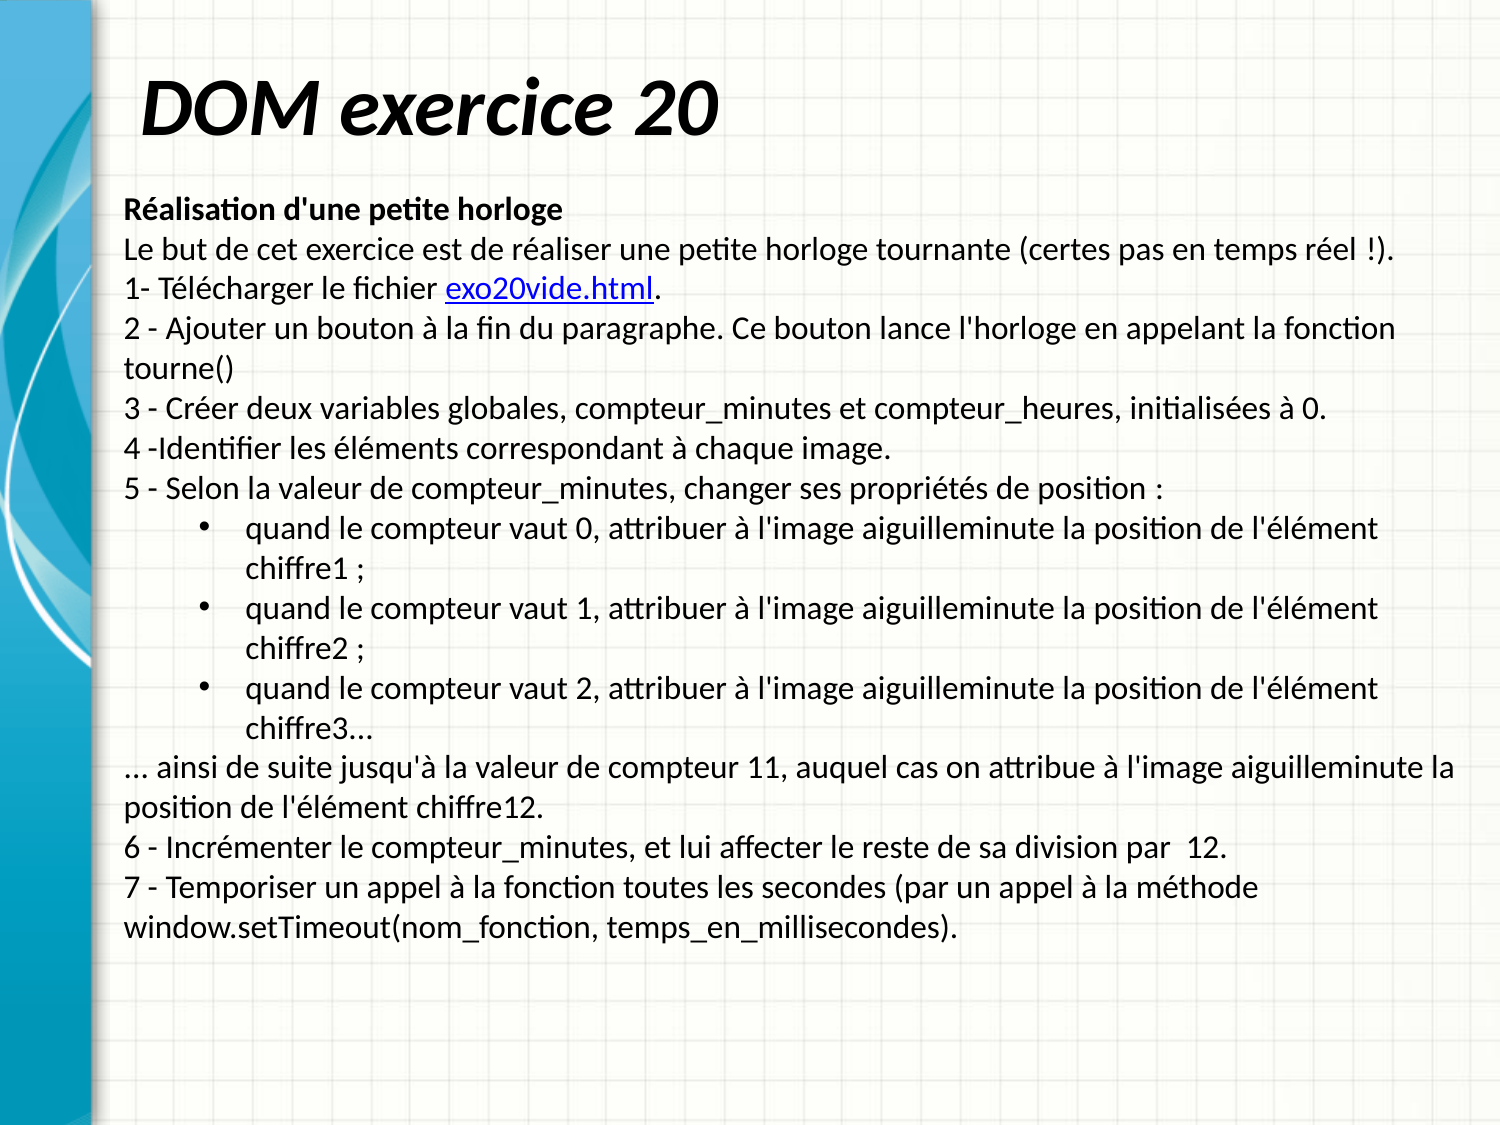

# DOM exercice 20
Réalisation d'une petite horloge
Le but de cet exercice est de réaliser une petite horloge tournante (certes pas en temps réel !).
1- Télécharger le fichier exo20vide.html.
2 - Ajouter un bouton à la fin du paragraphe. Ce bouton lance l'horloge en appelant la fonction tourne()
3 - Créer deux variables globales, compteur_minutes et compteur_heures, initialisées à 0.
4 -Identifier les éléments correspondant à chaque image.
5 - Selon la valeur de compteur_minutes, changer ses propriétés de position :
quand le compteur vaut 0, attribuer à l'image aiguilleminute la position de l'élément chiffre1 ;
quand le compteur vaut 1, attribuer à l'image aiguilleminute la position de l'élément chiffre2 ;
quand le compteur vaut 2, attribuer à l'image aiguilleminute la position de l'élément chiffre3...
... ainsi de suite jusqu'à la valeur de compteur 11, auquel cas on attribue à l'image aiguilleminute la position de l'élément chiffre12.
6 - Incrémenter le compteur_minutes, et lui affecter le reste de sa division par  12.
7 - Temporiser un appel à la fonction toutes les secondes (par un appel à la méthode window.setTimeout(nom_fonction, temps_en_millisecondes).